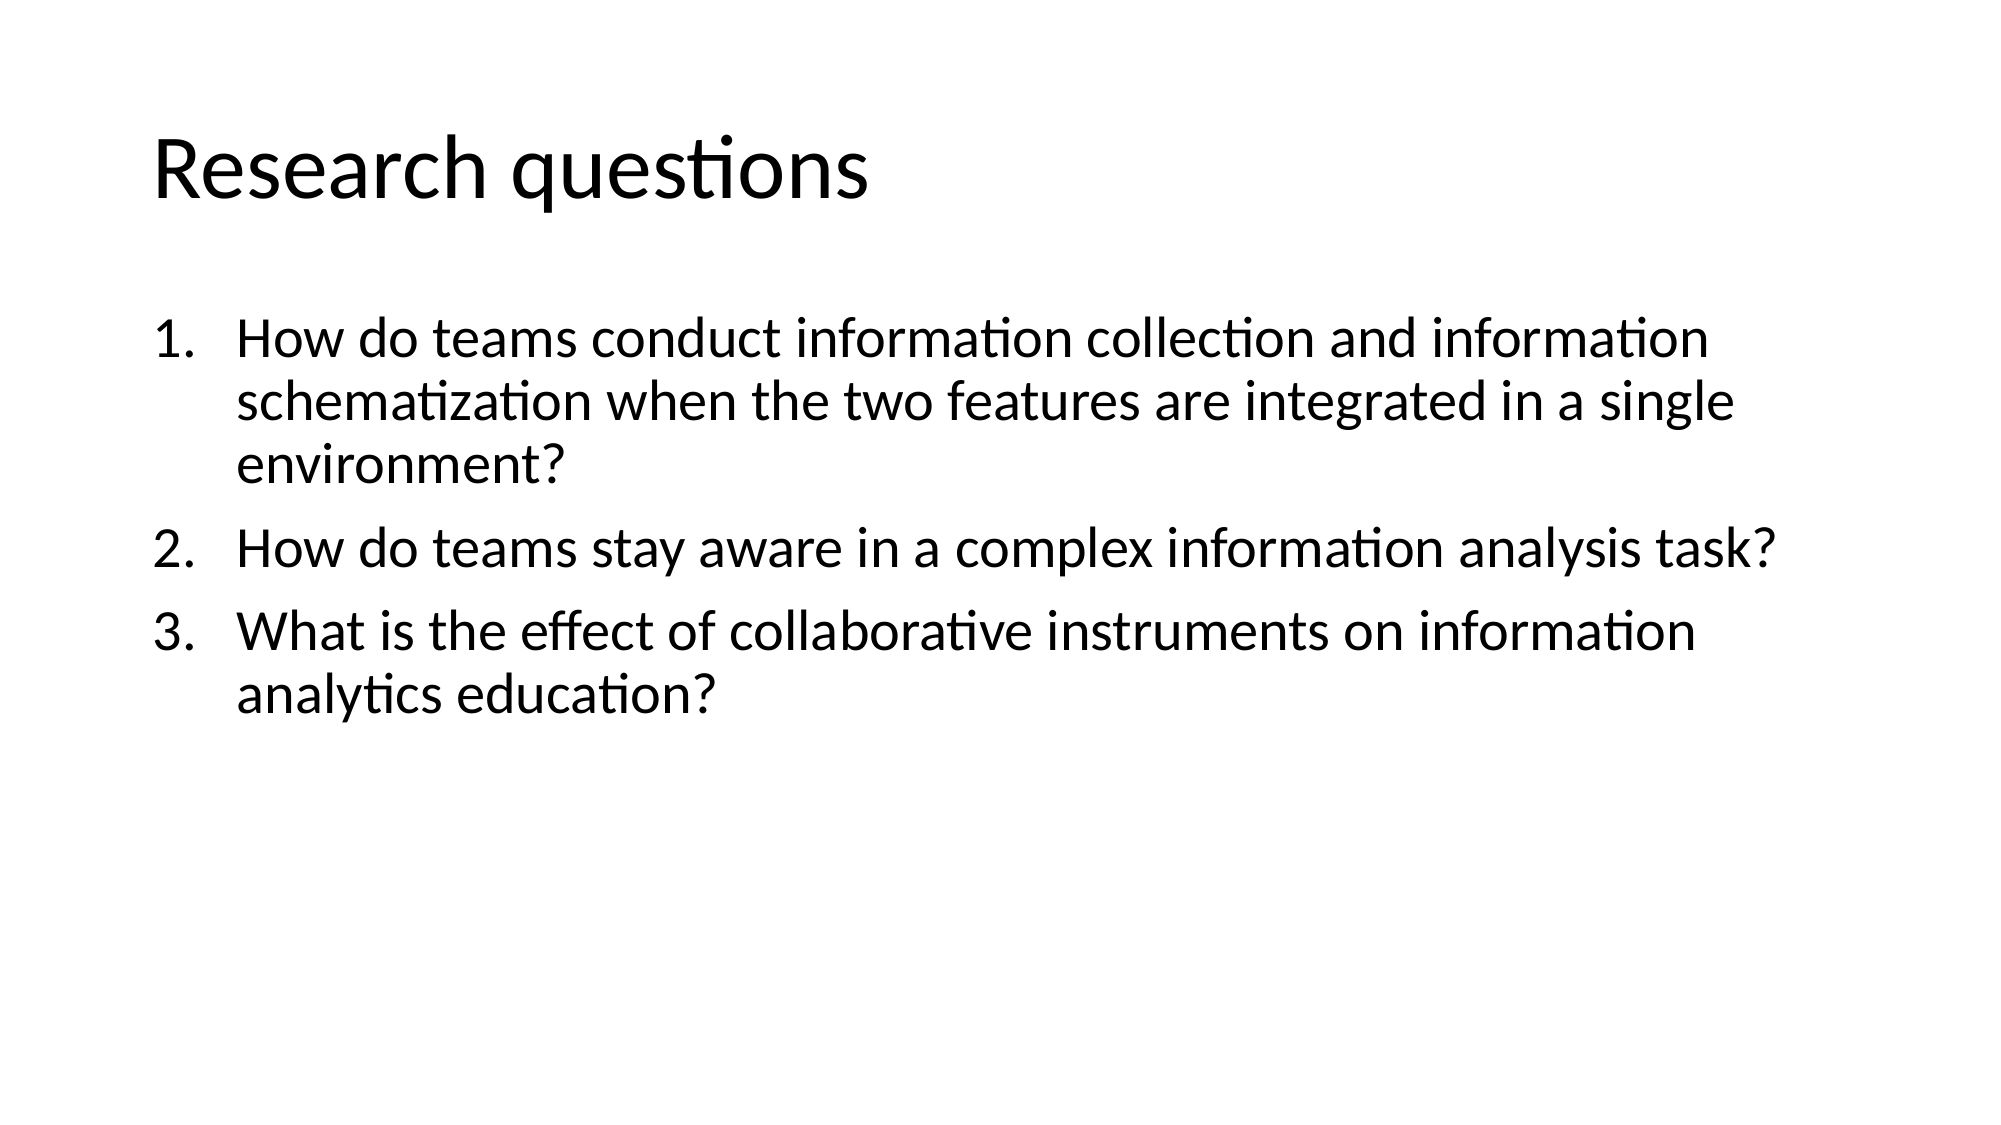

# Research questions
How do teams conduct information collection and information schematization when the two features are integrated in a single environment?
How do teams stay aware in a complex information analysis task?
What is the effect of collaborative instruments on information analytics education?